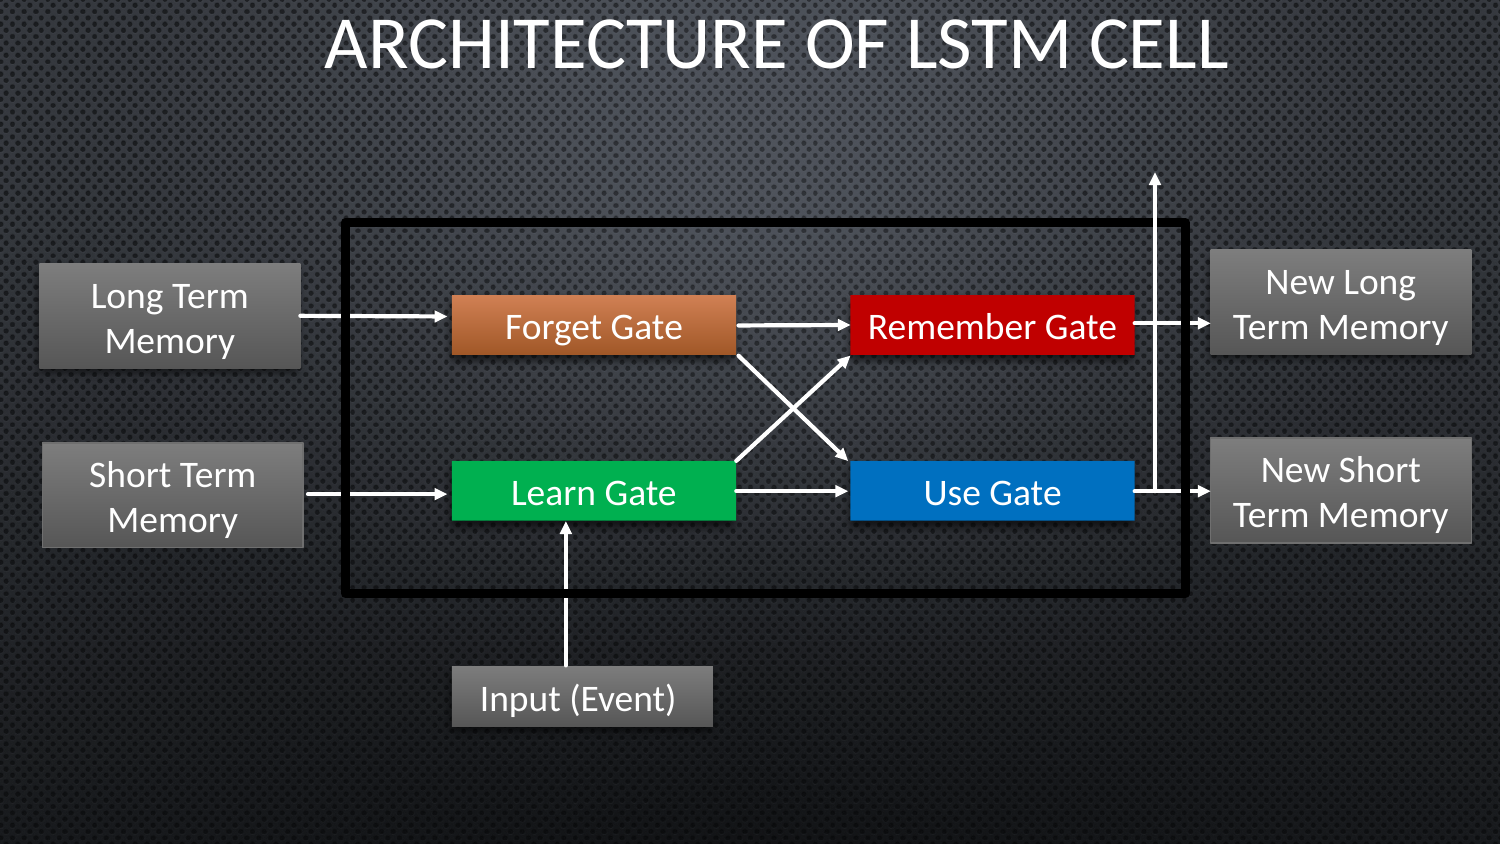

# Architecture of LSTM Cell

New Long Term Memory
Long Term Memory
Forget Gate
Remember Gate
New Short Term Memory
Short Term Memory
Learn Gate
Use Gate
Input (Event)